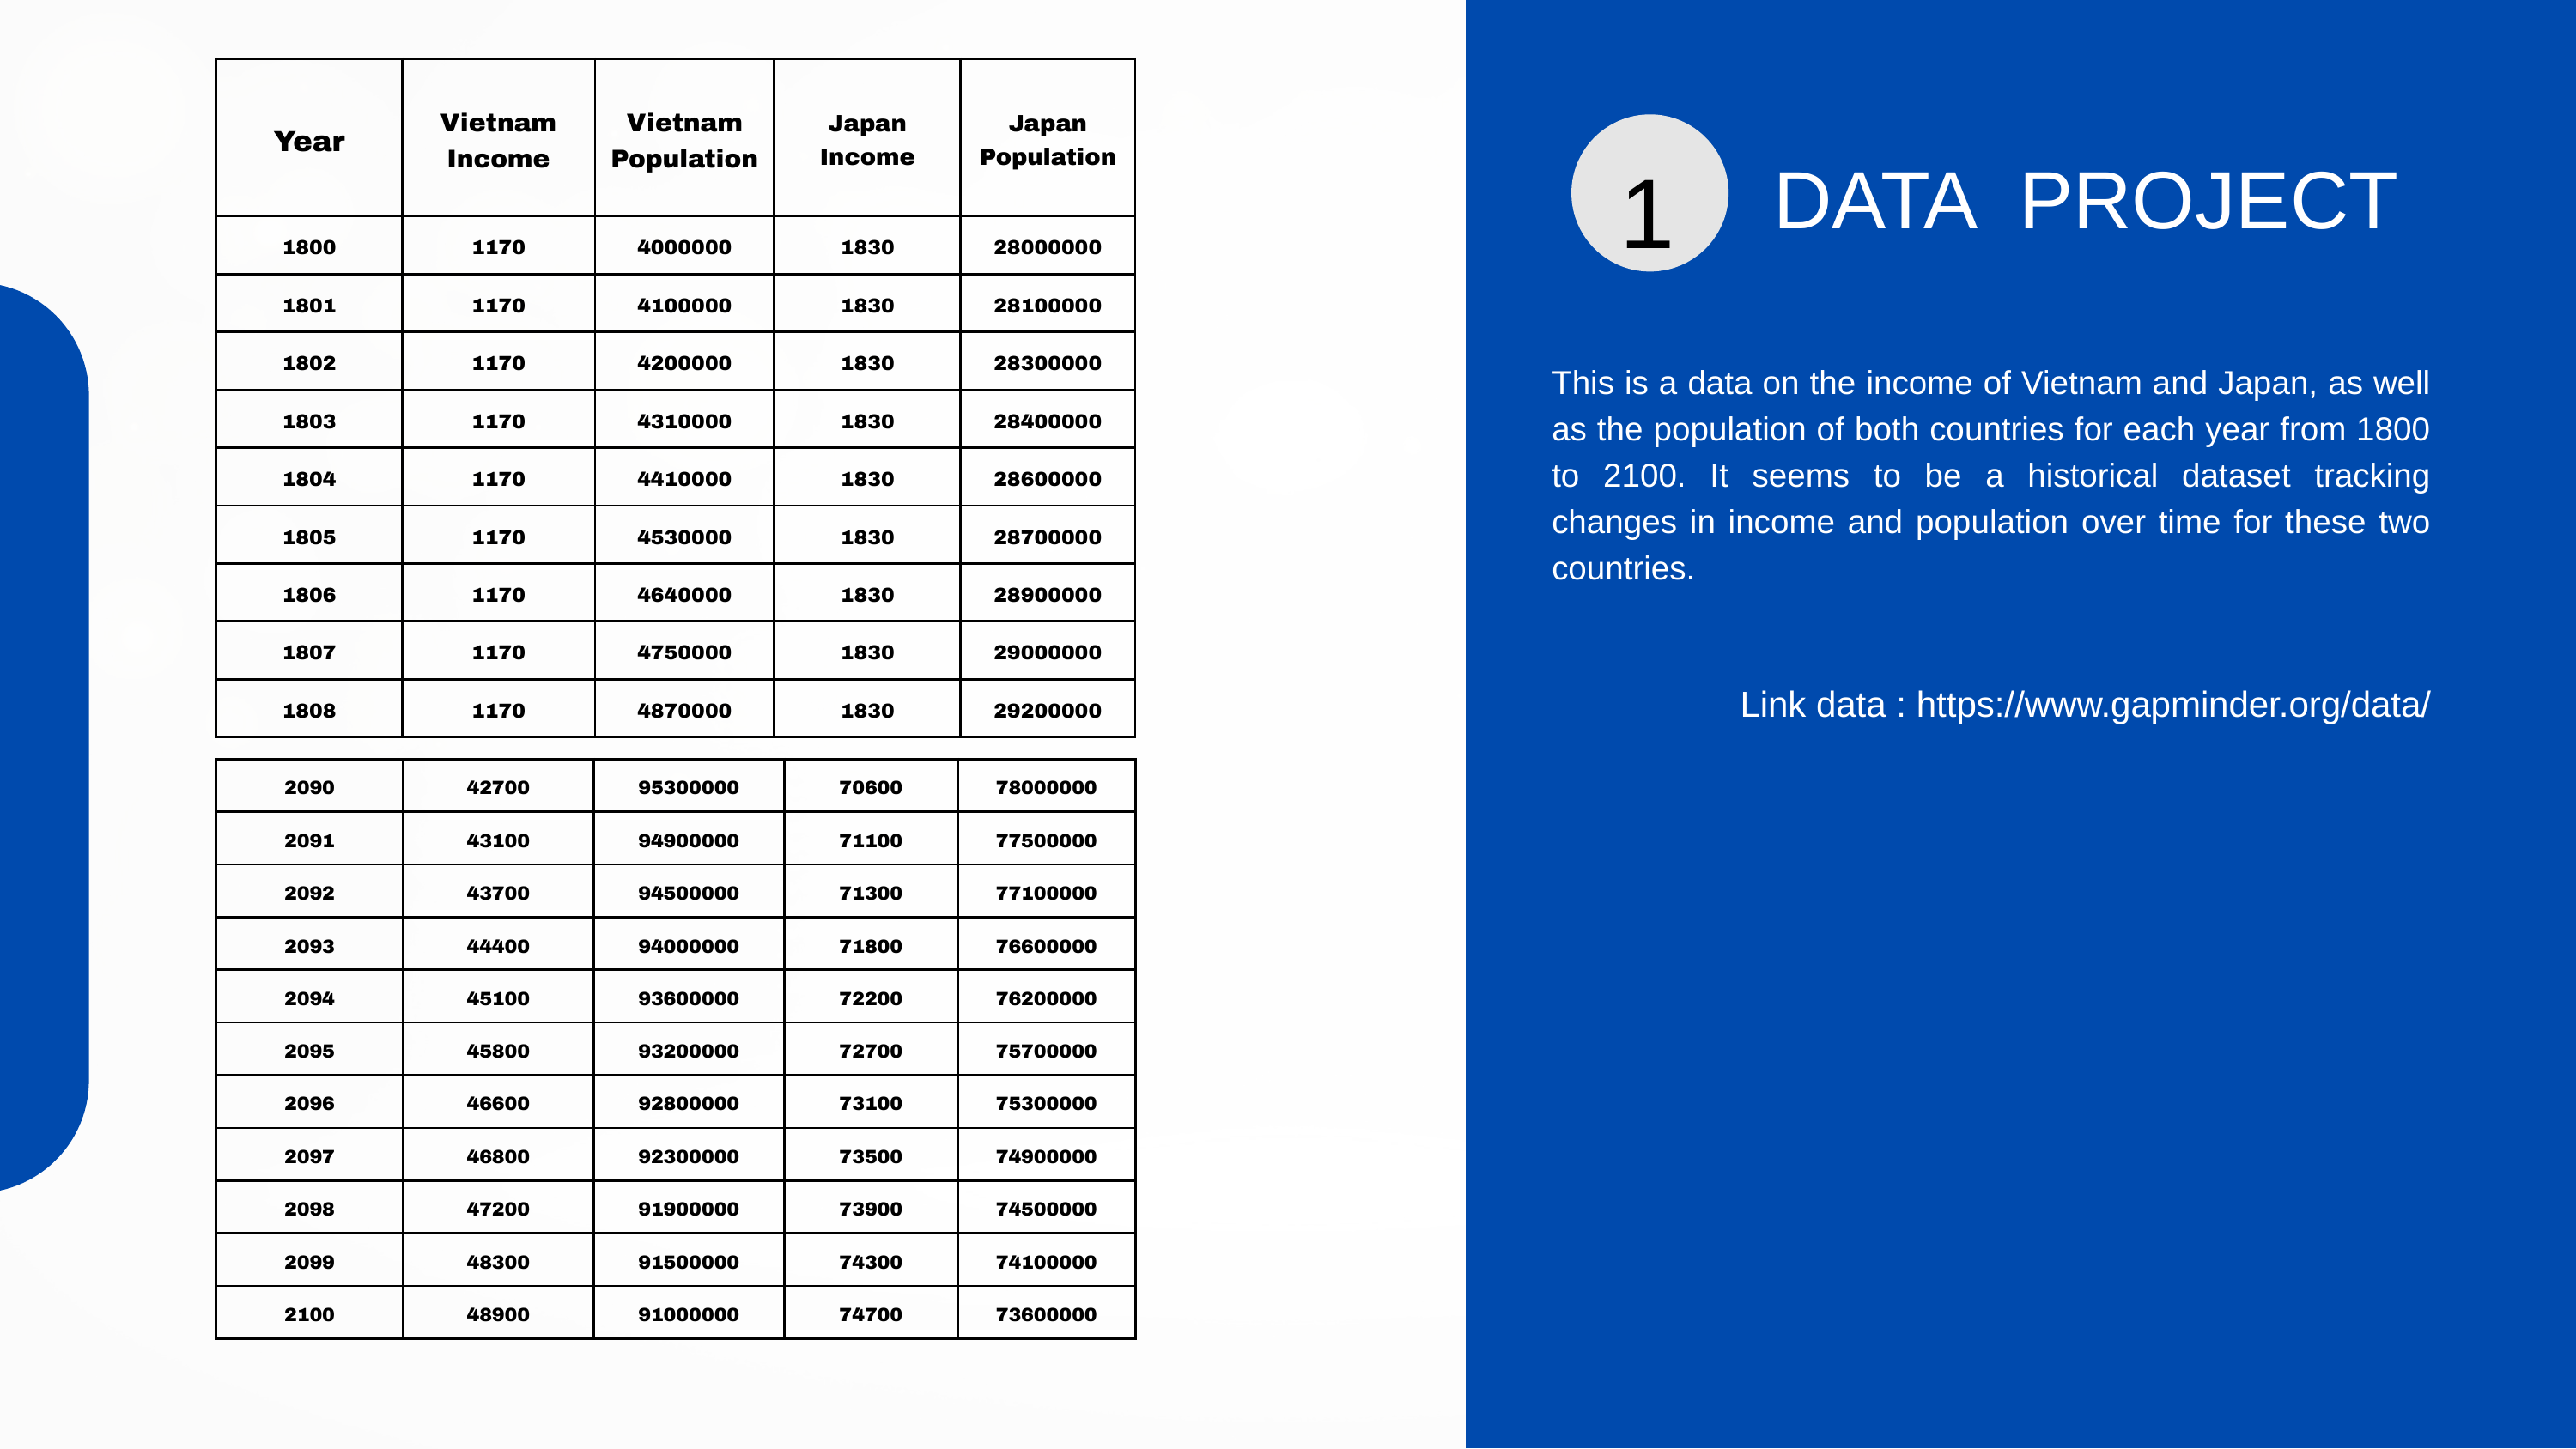

| Year | Vietnam Income | Vietnam Population | Japan Income | Japan Population |
| --- | --- | --- | --- | --- |
| 1800 | 1170 | 4000000 | 1830 | 28000000 |
| 1801 | 1170 | 4100000 | 1830 | 28100000 |
| 1802 | 1170 | 4200000 | 1830 | 28300000 |
| 1803 | 1170 | 4310000 | 1830 | 28400000 |
| 1804 | 1170 | 4410000 | 1830 | 28600000 |
| 1805 | 1170 | 4530000 | 1830 | 28700000 |
| 1806 | 1170 | 4640000 | 1830 | 28900000 |
| 1807 | 1170 | 4750000 | 1830 | 29000000 |
| 1808 | 1170 | 4870000 | 1830 | 29200000 |

1
DATA  PROJECT

This is a data on the income of Vietnam and Japan, as well as the population of both countries for each year from 1800 to 2100. It seems to be a historical dataset tracking changes in income and population over time for these two countries.
Link data : https://www.gapminder.org/data/
| 2090 | 42700 | 95300000 | 70600 | 78000000 |
| --- | --- | --- | --- | --- |
| 2091 | 43100 | 94900000 | 71100 | 77500000 |
| 2092 | 43700 | 94500000 | 71300 | 77100000 |
| 2093 | 44400 | 94000000 | 71800 | 76600000 |
| 2094 | 45100 | 93600000 | 72200 | 76200000 |
| 2095 | 45800 | 93200000 | 72700 | 75700000 |
| 2096 | 46600 | 92800000 | 73100 | 75300000 |
| 2097 | 46800 | 92300000 | 73500 | 74900000 |
| 2098 | 47200 | 91900000 | 73900 | 74500000 |
| 2099 | 48300 | 91500000 | 74300 | 74100000 |
| 2100 | 48900 | 91000000 | 74700 | 73600000 |